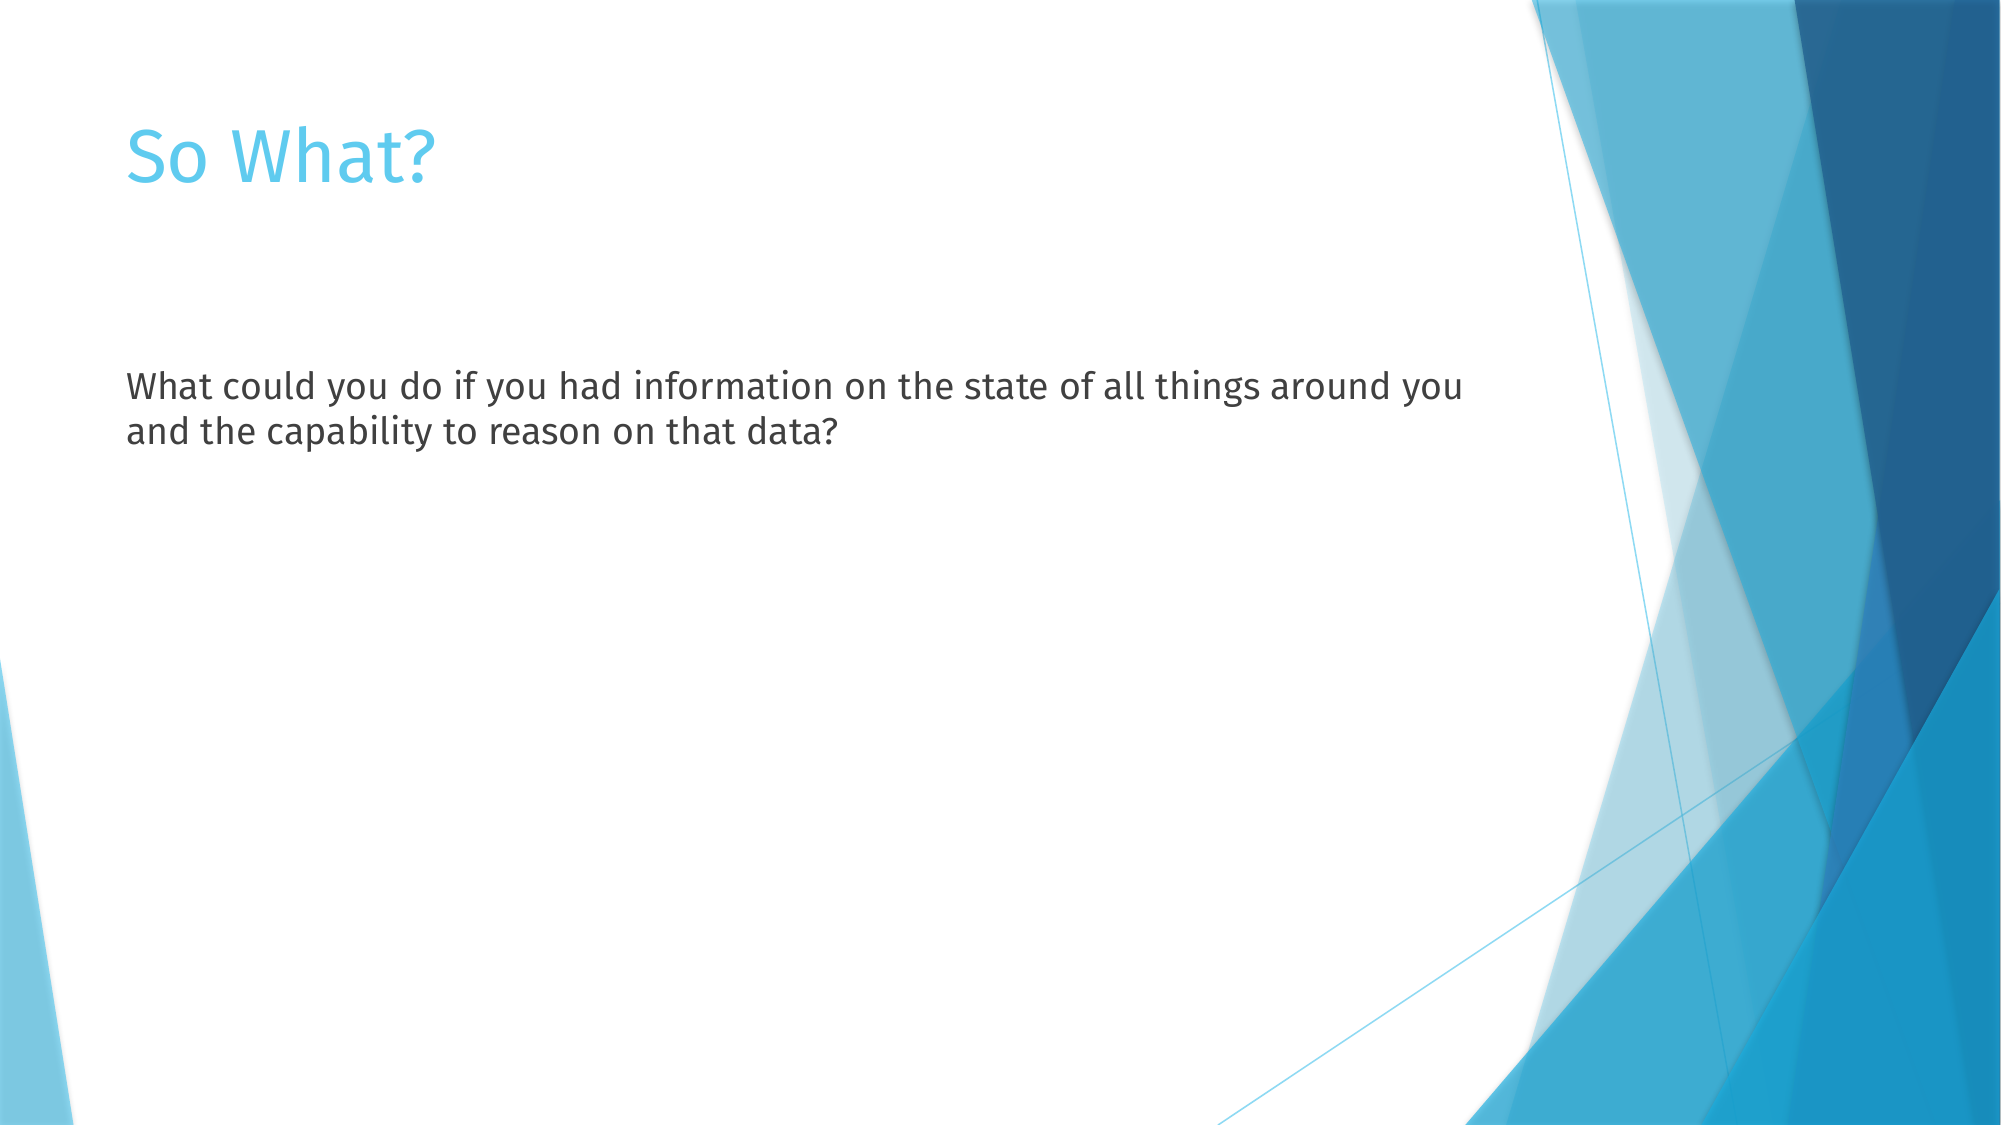

# So What?
What could you do if you had information on the state of all things around you and the capability to reason on that data?